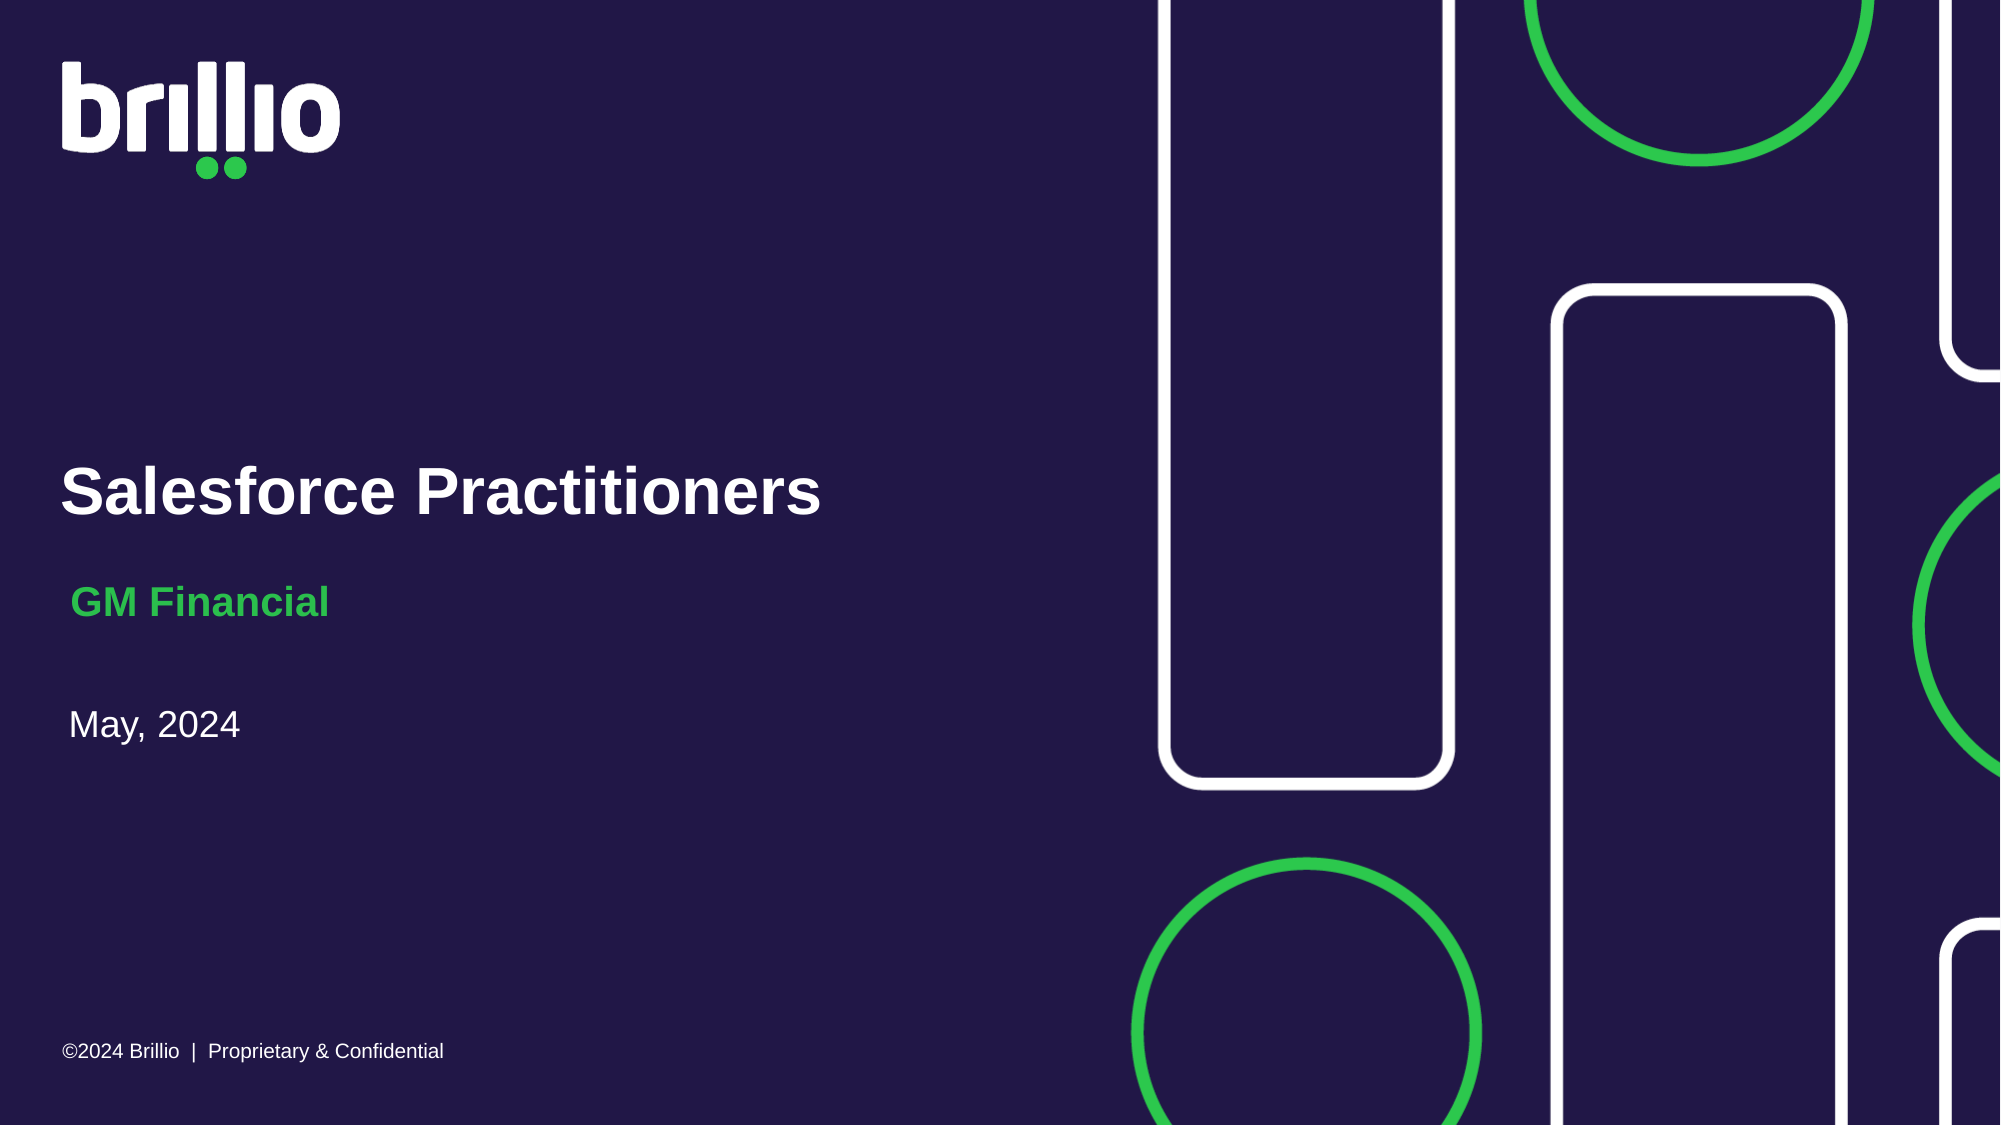

# Salesforce Practitioners
GM Financial
May, 2024